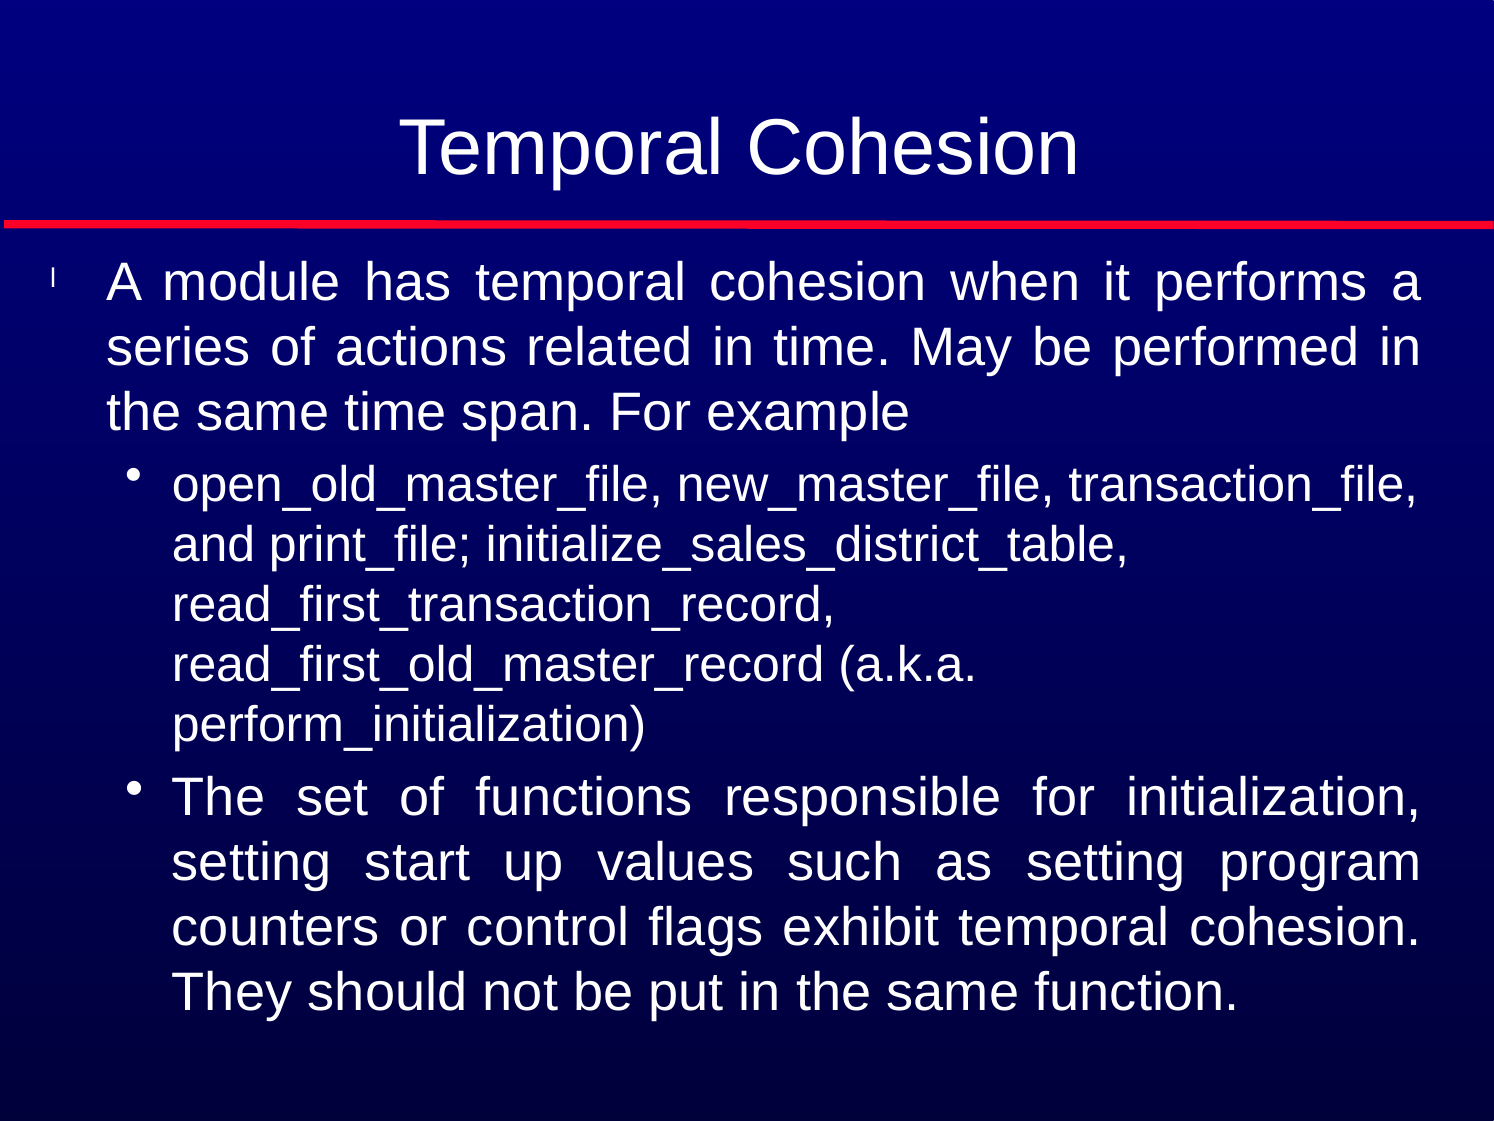

# Temporal Cohesion
A module has temporal cohesion when it performs a series of actions related in time. May be performed in the same time span. For example
open_old_master_file, new_master_file, transaction_file, and print_file; initialize_sales_district_table, read_first_transaction_record, read_first_old_master_record (a.k.a. perform_initialization)
The set of functions responsible for initialization, setting start up values such as setting program counters or control flags exhibit temporal cohesion. They should not be put in the same function.